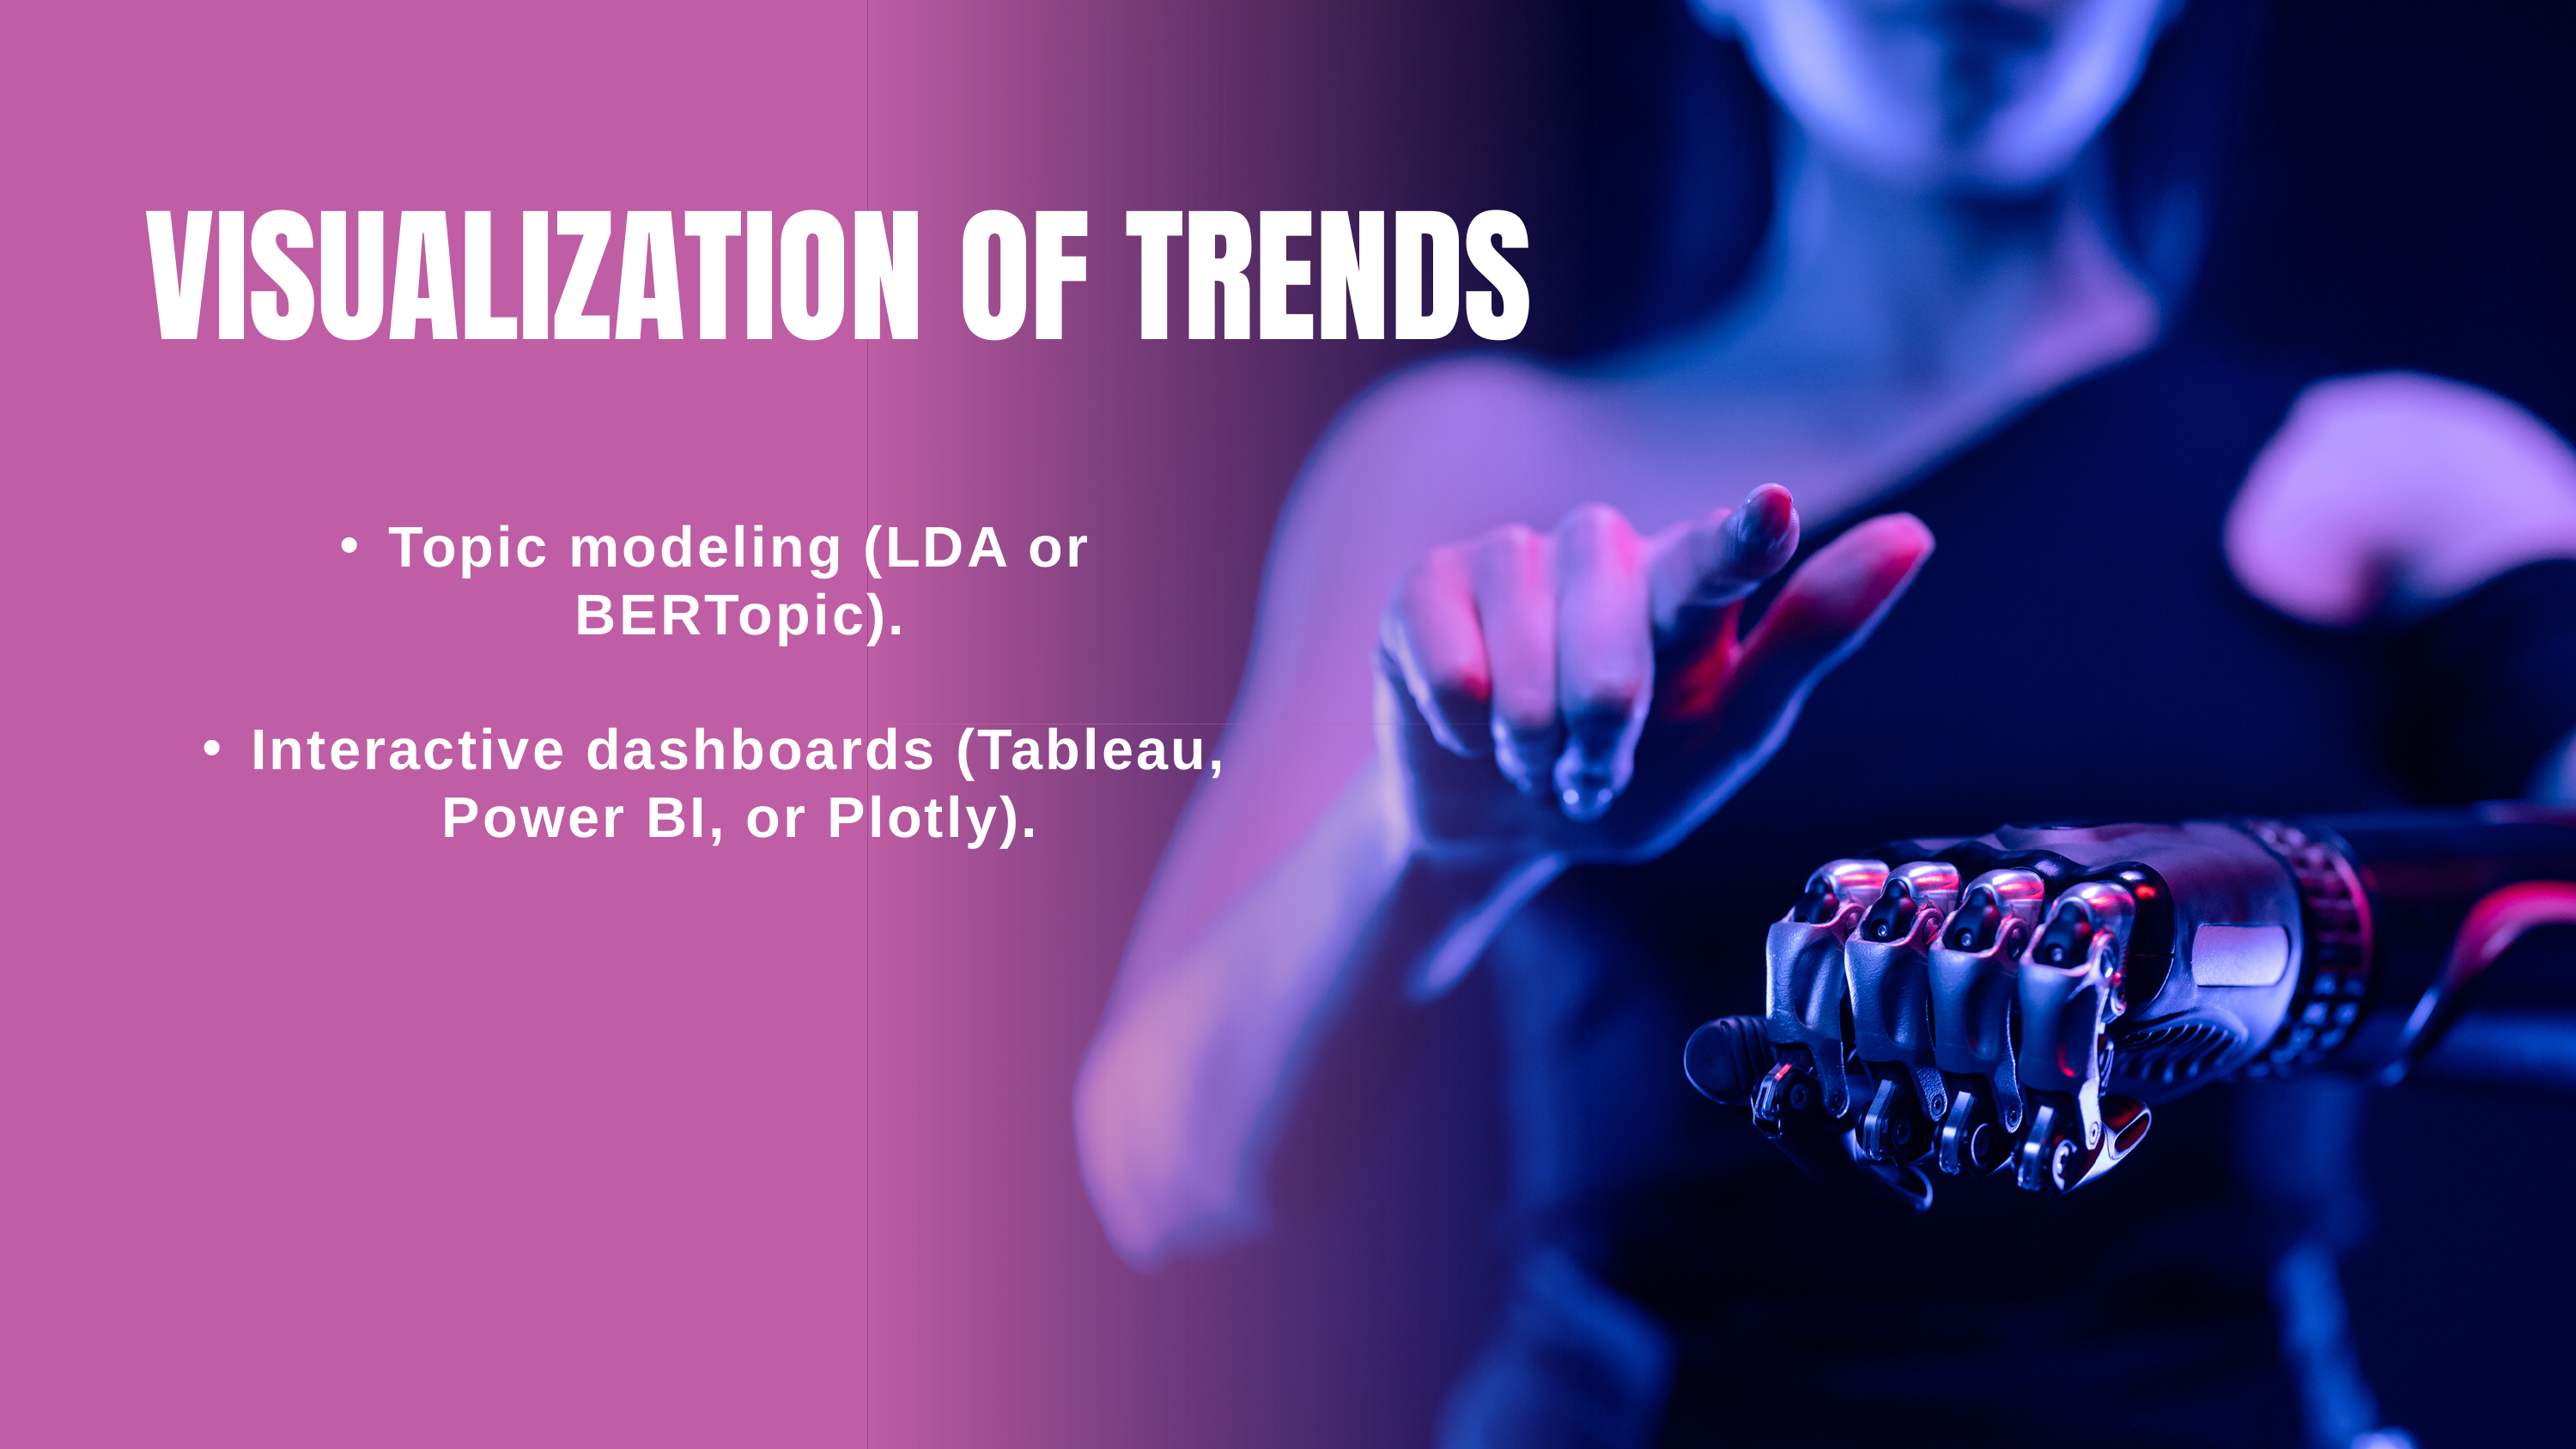

VISUALIZATION OF TRENDS

Topic modeling (LDA or BERTopic).

Interactive dashboards (Tableau, Power BI, or Plotly).